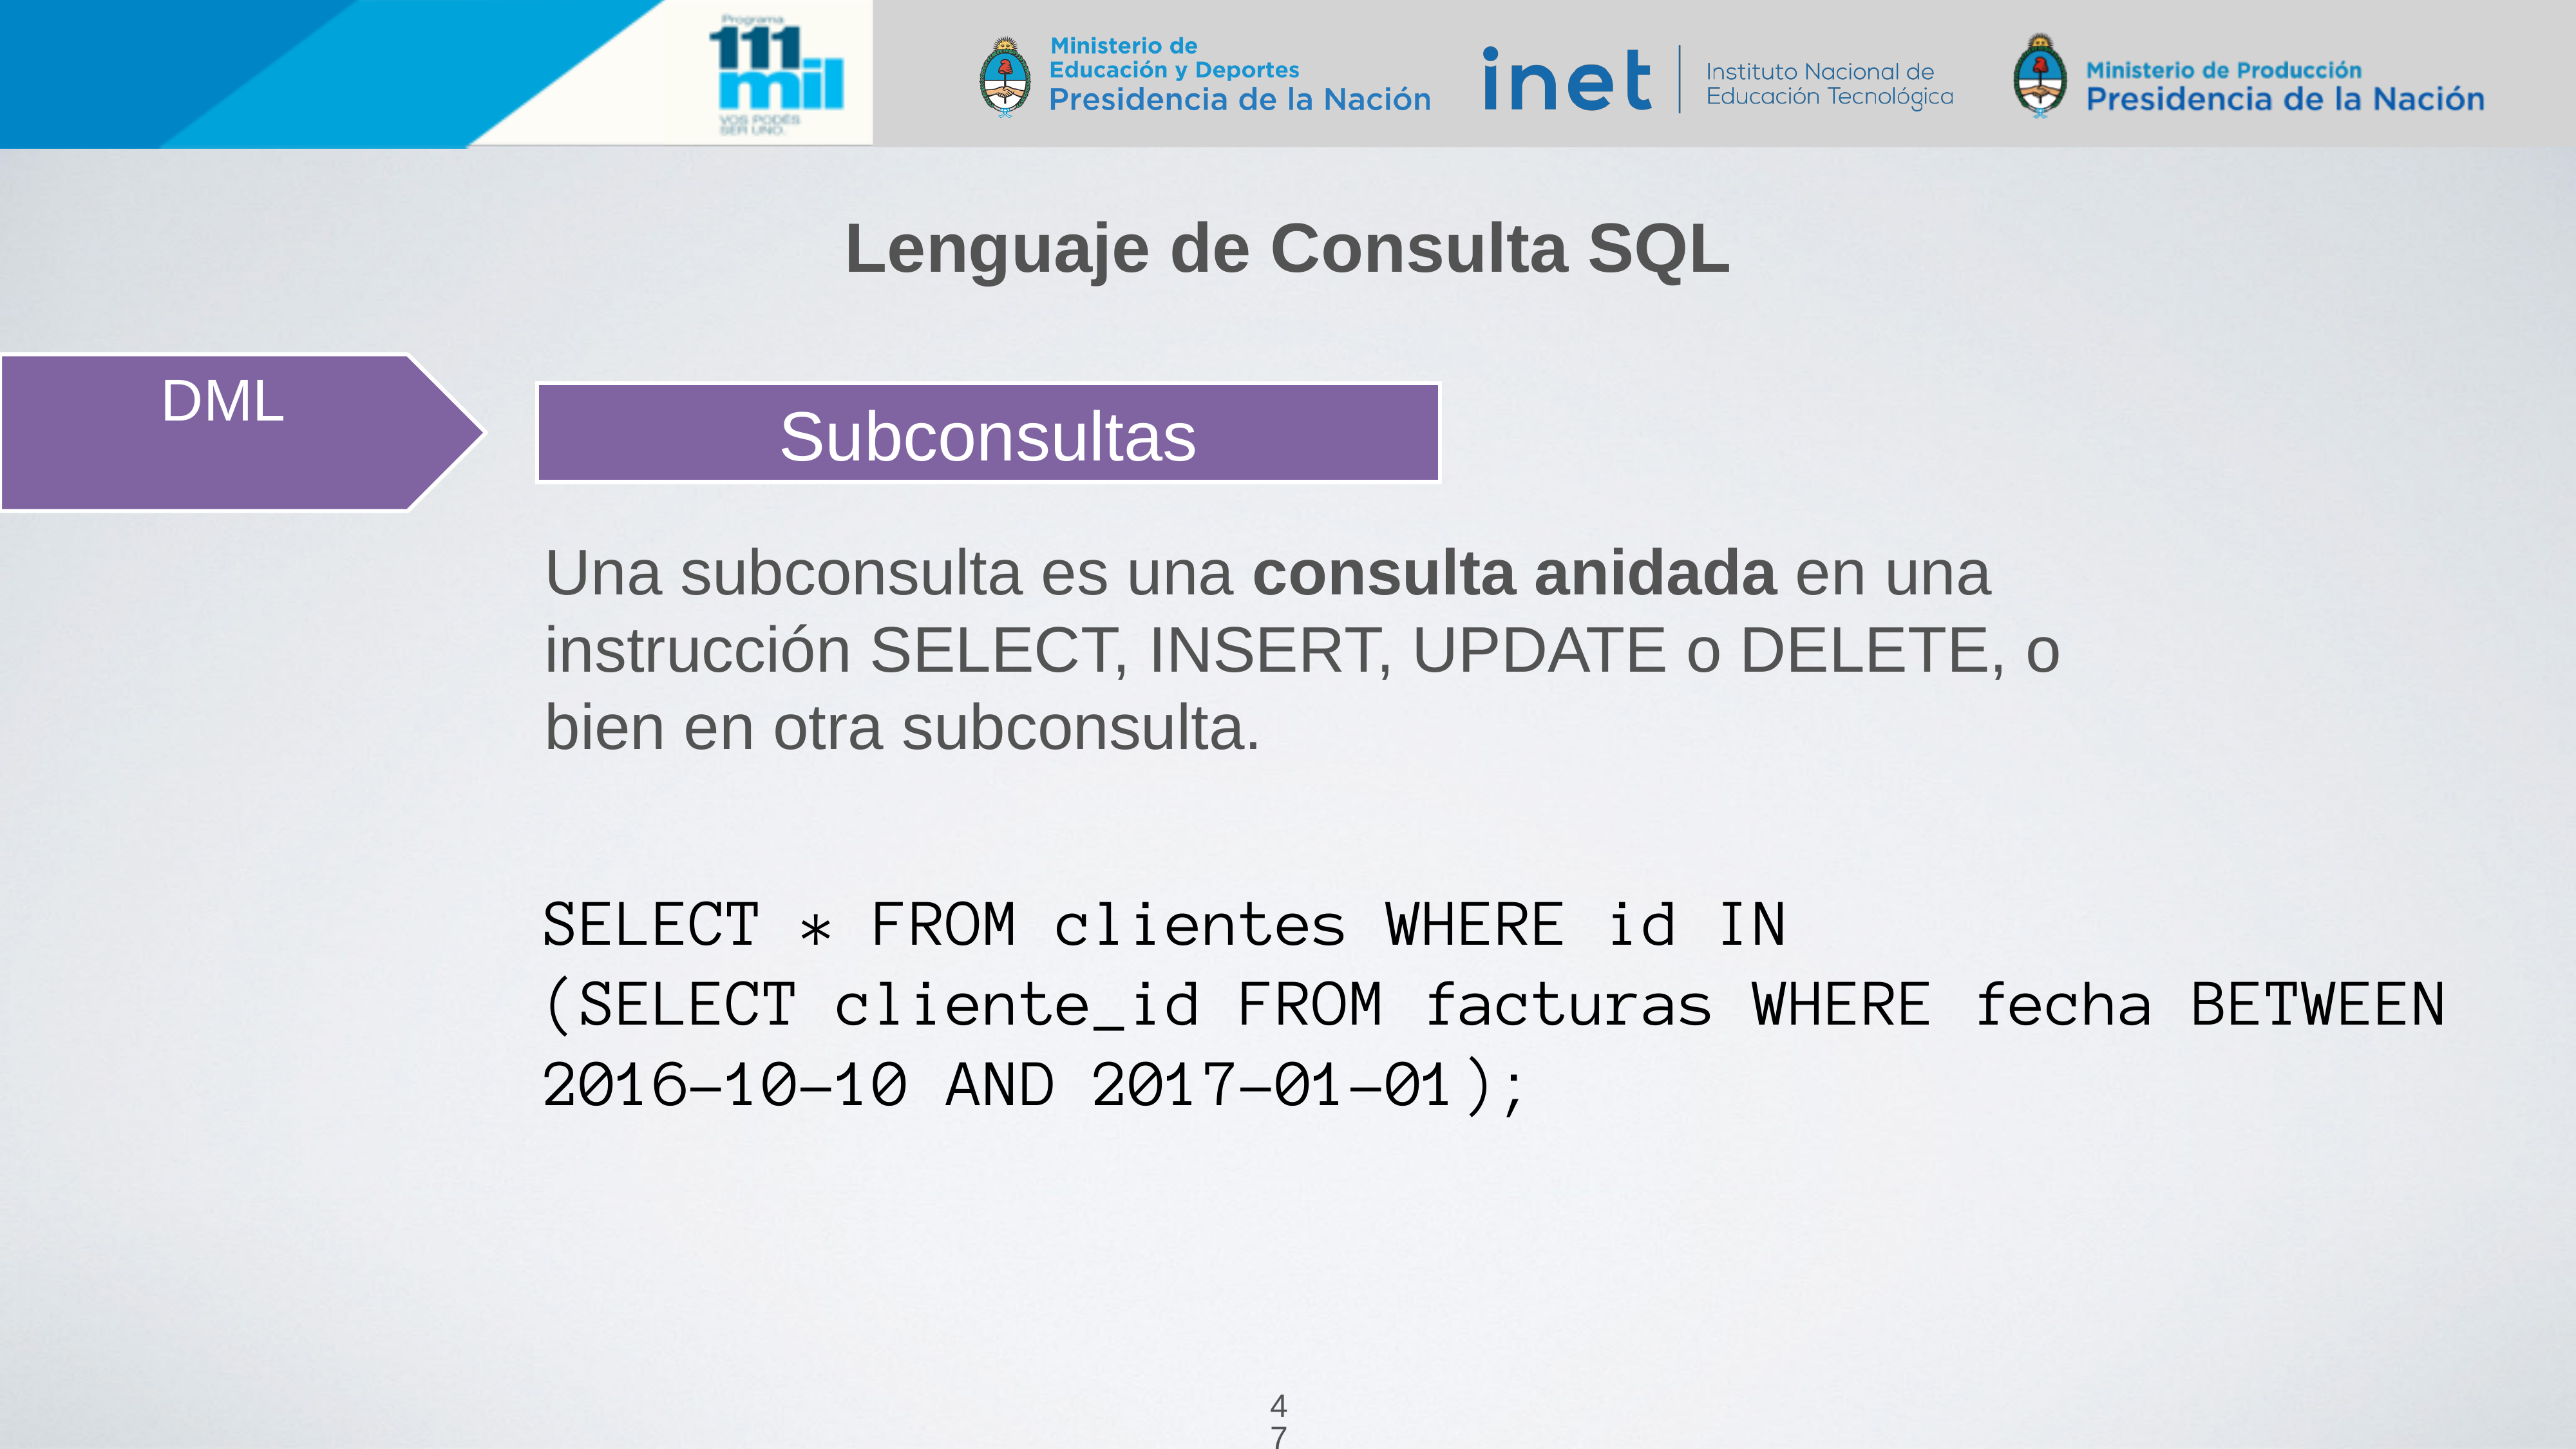

Lenguaje de Consulta SQL
DML

Subconsultas
Una subconsulta es una consulta anidada en una instrucción SELECT, INSERT, UPDATE o DELETE, o bien en otra subconsulta.
SELECT * FROM clientes WHERE id IN
(SELECT cliente_id FROM facturas WHERE fecha BETWEEN 2016-10-10 AND 2017-01-01);
47